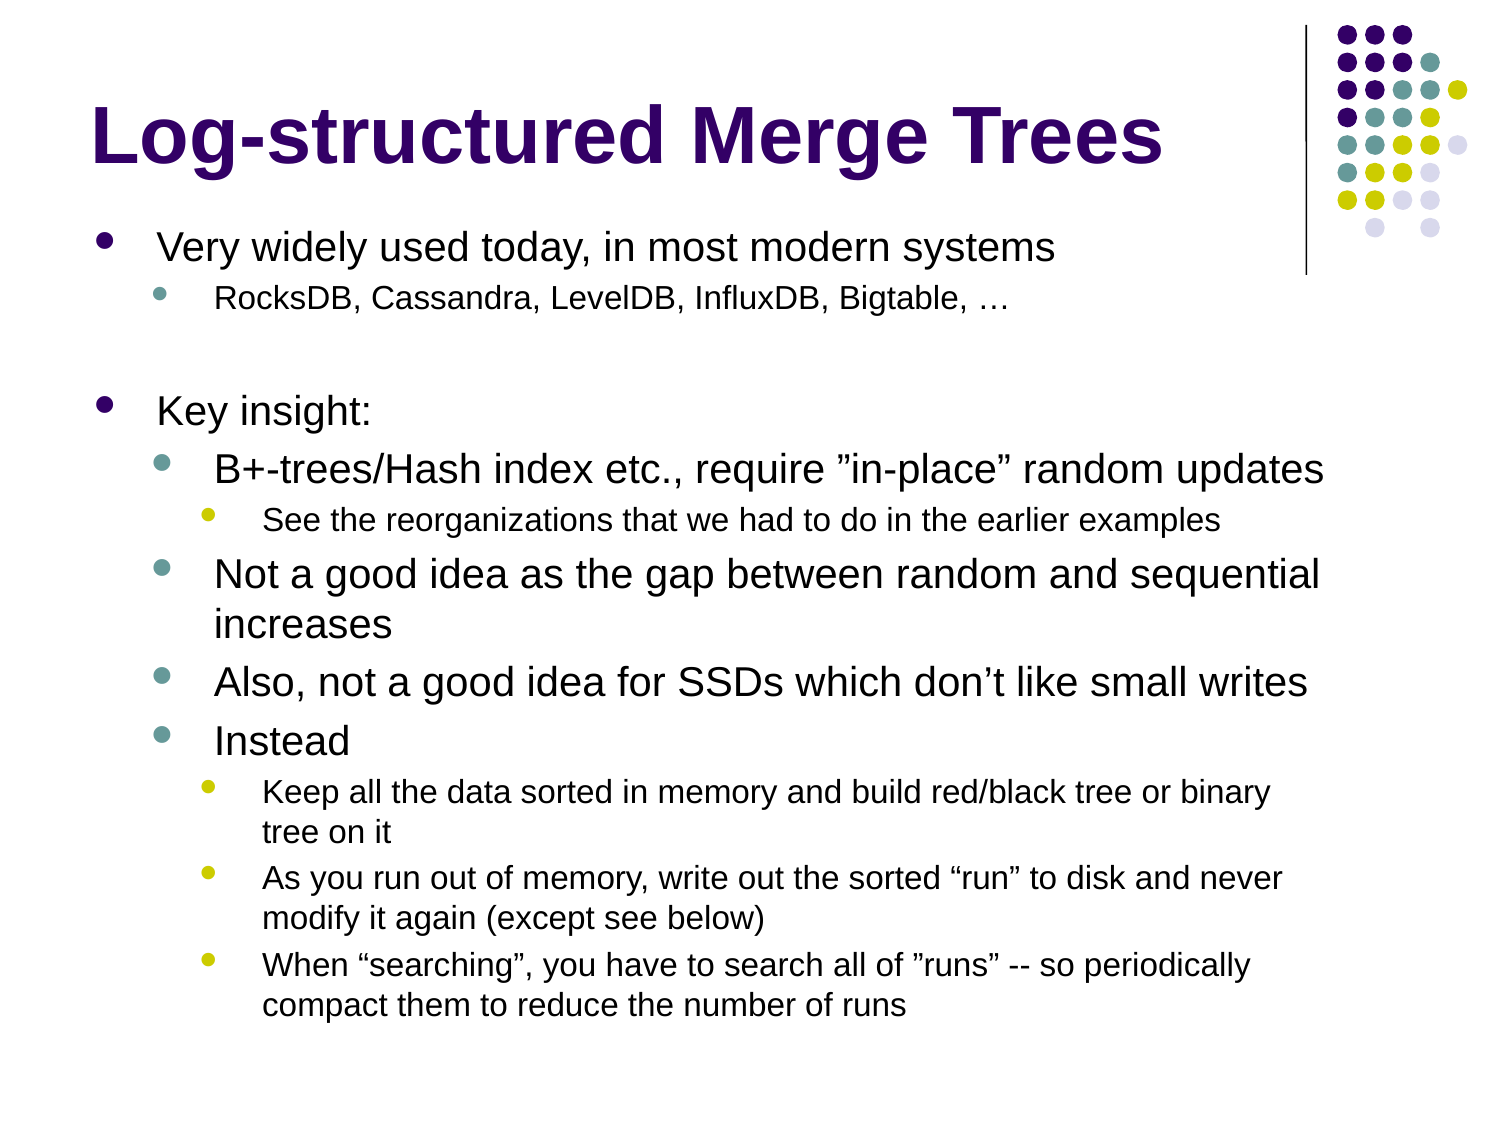

# Log-structured Merge Trees
Very widely used today, in most modern systems
RocksDB, Cassandra, LevelDB, InfluxDB, Bigtable, …

Key insight:
B+-trees/Hash index etc., require ”in-place” random updates
See the reorganizations that we had to do in the earlier examples
Not a good idea as the gap between random and sequential increases
Also, not a good idea for SSDs which don’t like small writes
Instead
Keep all the data sorted in memory and build red/black tree or binary tree on it
As you run out of memory, write out the sorted “run” to disk and never modify it again (except see below)
When “searching”, you have to search all of ”runs” -- so periodically compact them to reduce the number of runs